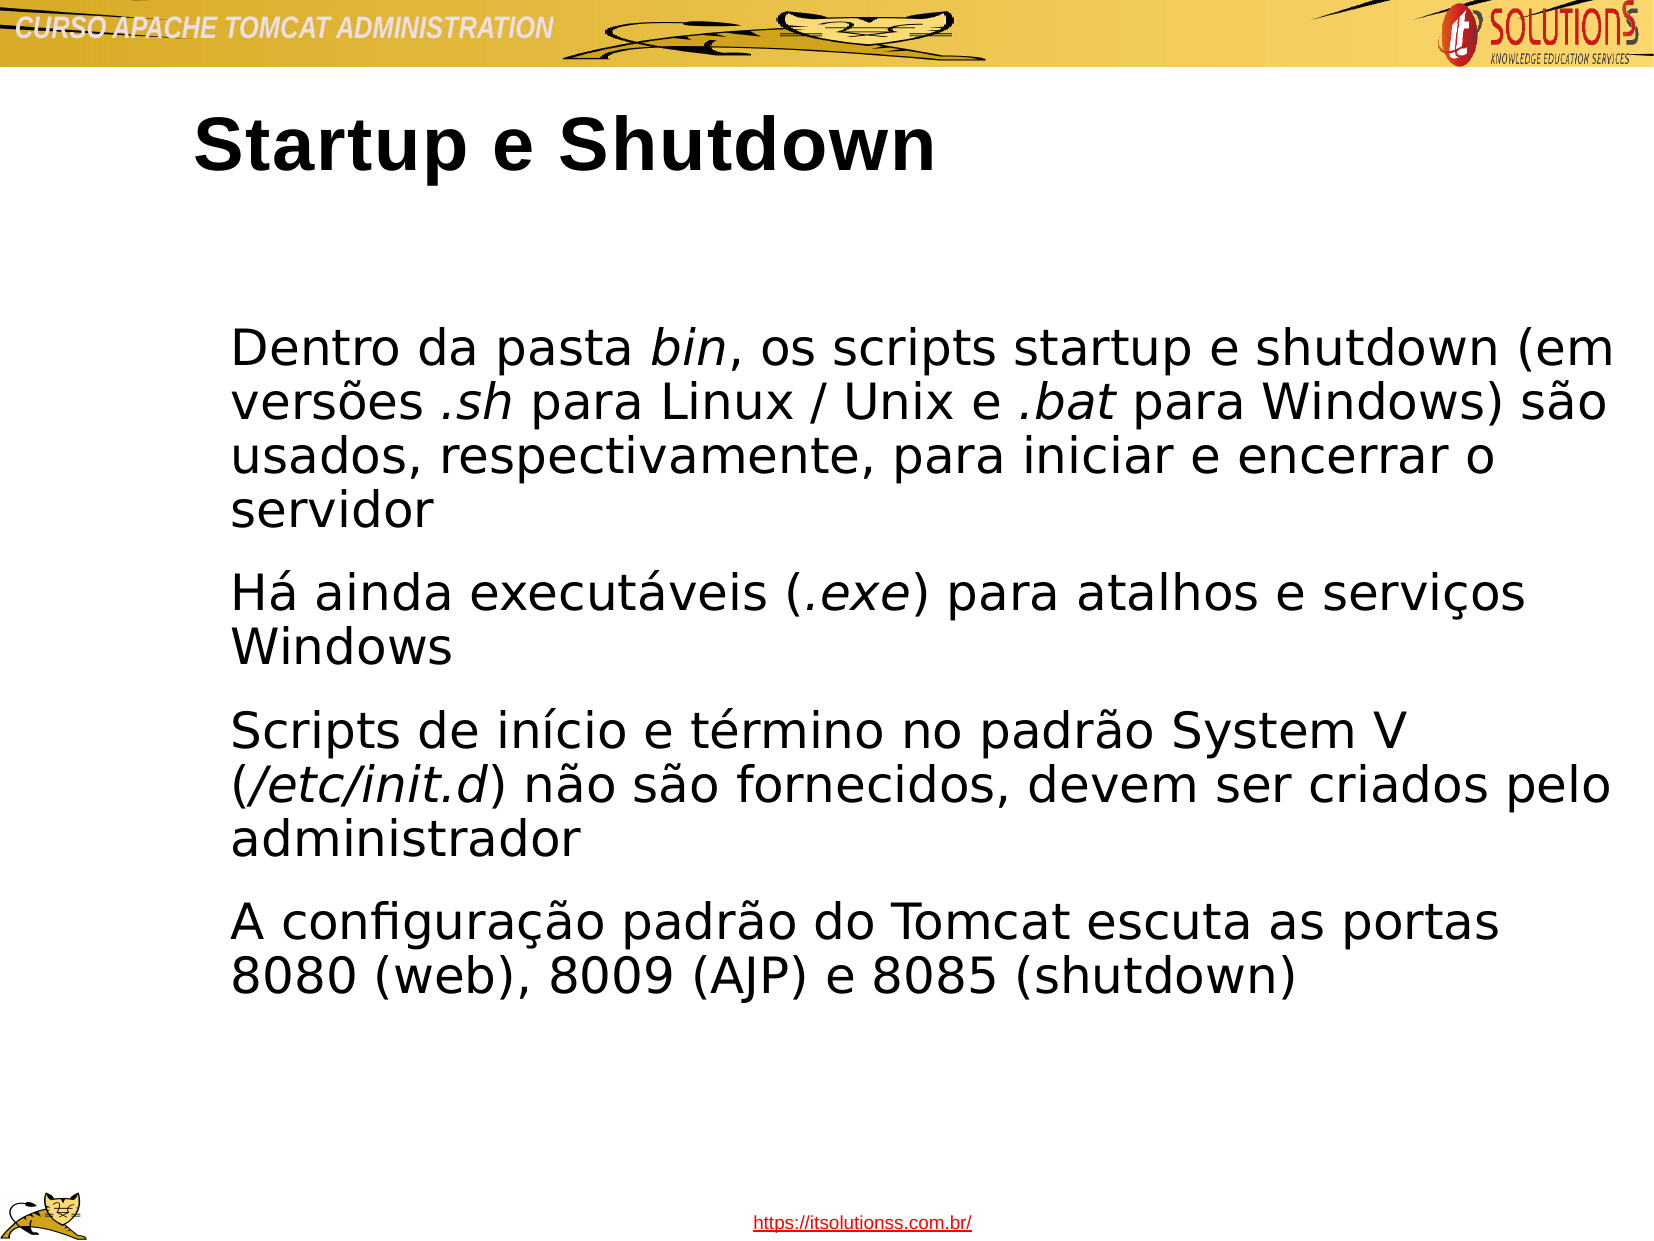

Startup e Shutdown
Dentro da pasta bin, os scripts startup e shutdown (em versões .sh para Linux / Unix e .bat para Windows) são usados, respectivamente, para iniciar e encerrar o servidor
Há ainda executáveis (.exe) para atalhos e serviços Windows
Scripts de início e término no padrão System V (/etc/init.d) não são fornecidos, devem ser criados pelo administrador
A configuração padrão do Tomcat escuta as portas 8080 (web), 8009 (AJP) e 8085 (shutdown)